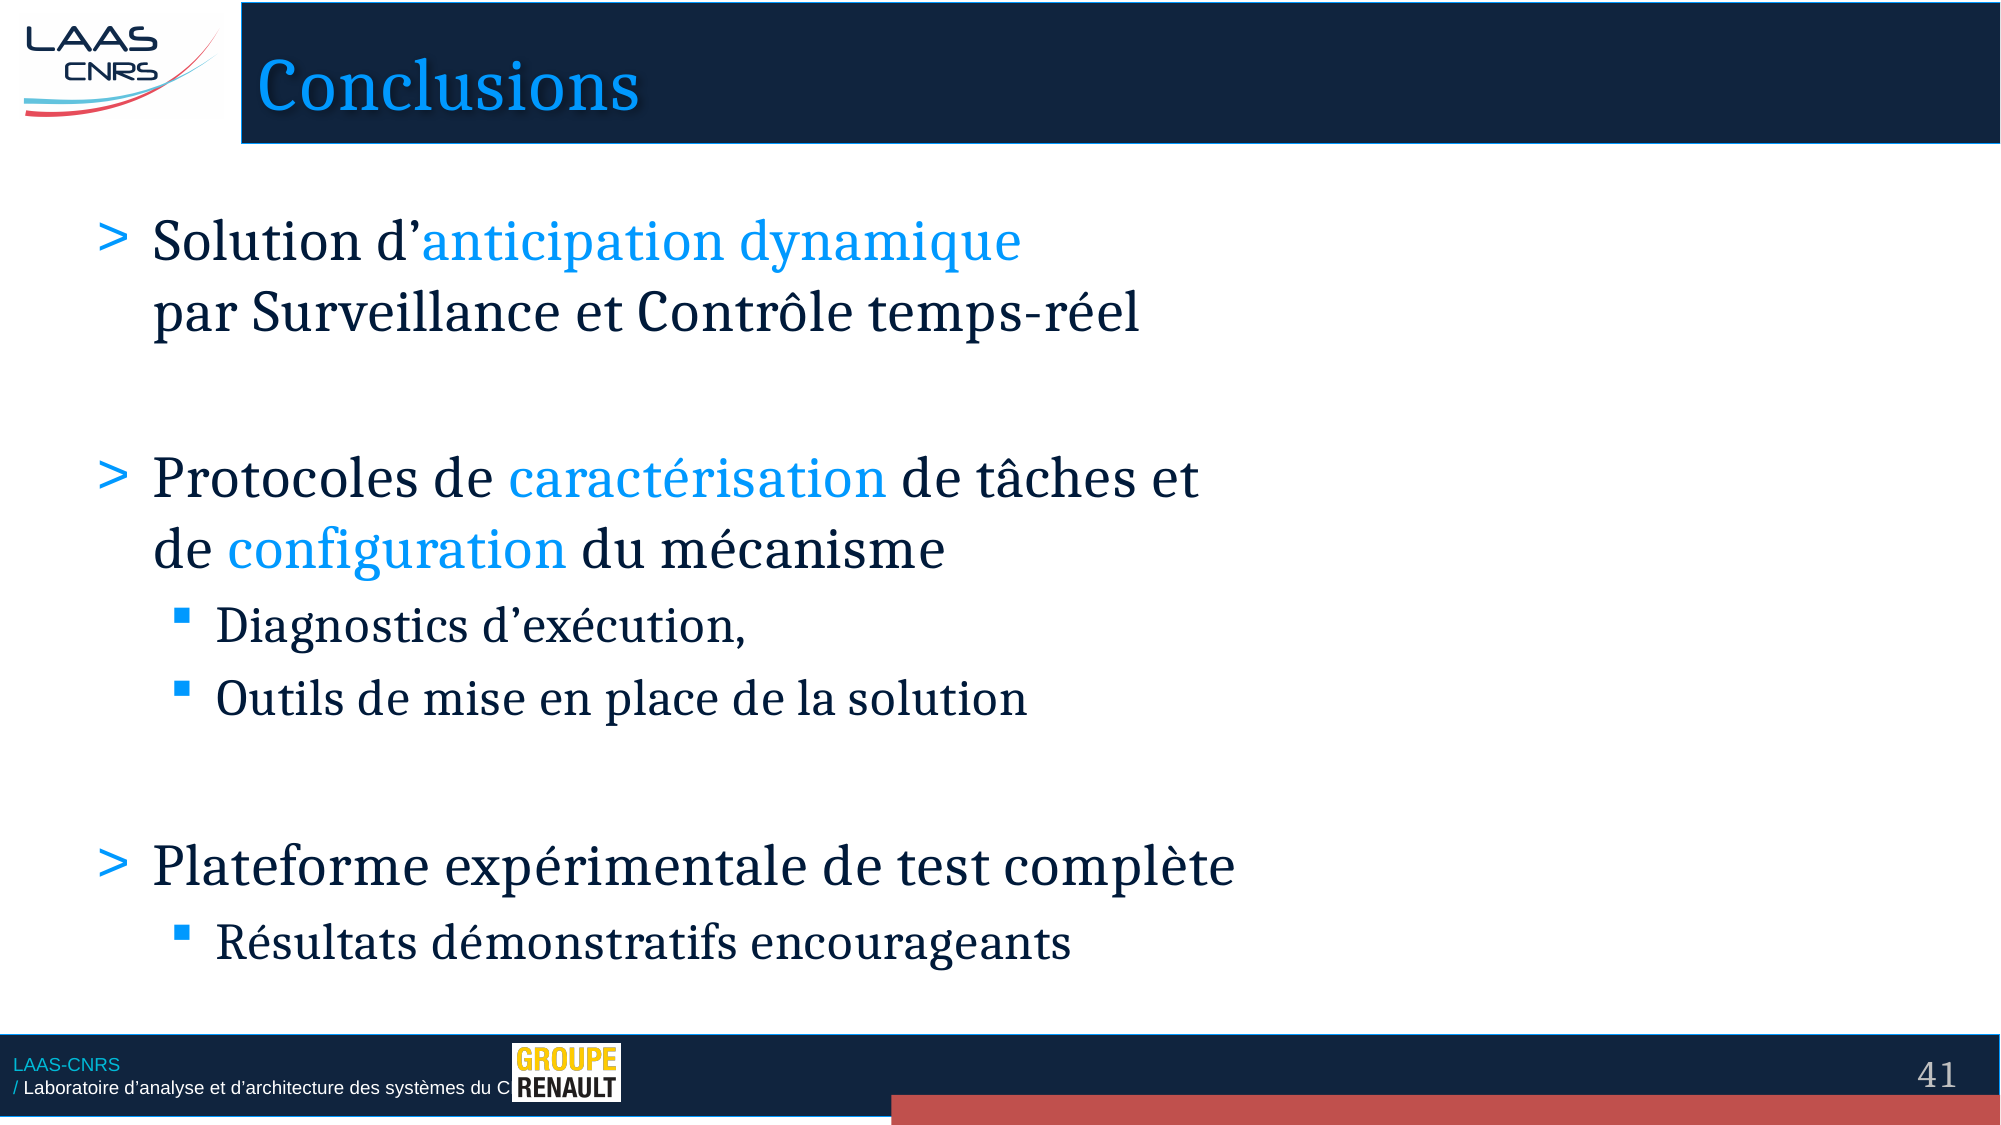

# Conclusions
Solution d’anticipation dynamique
par Surveillance et Contrôle temps-réel

Protocoles de caractérisation de tâches et
de configuration du mécanisme
Diagnostics d’exécution,
Outils de mise en place de la solution

Plateforme expérimentale de test complète
Résultats démonstratifs encourageants